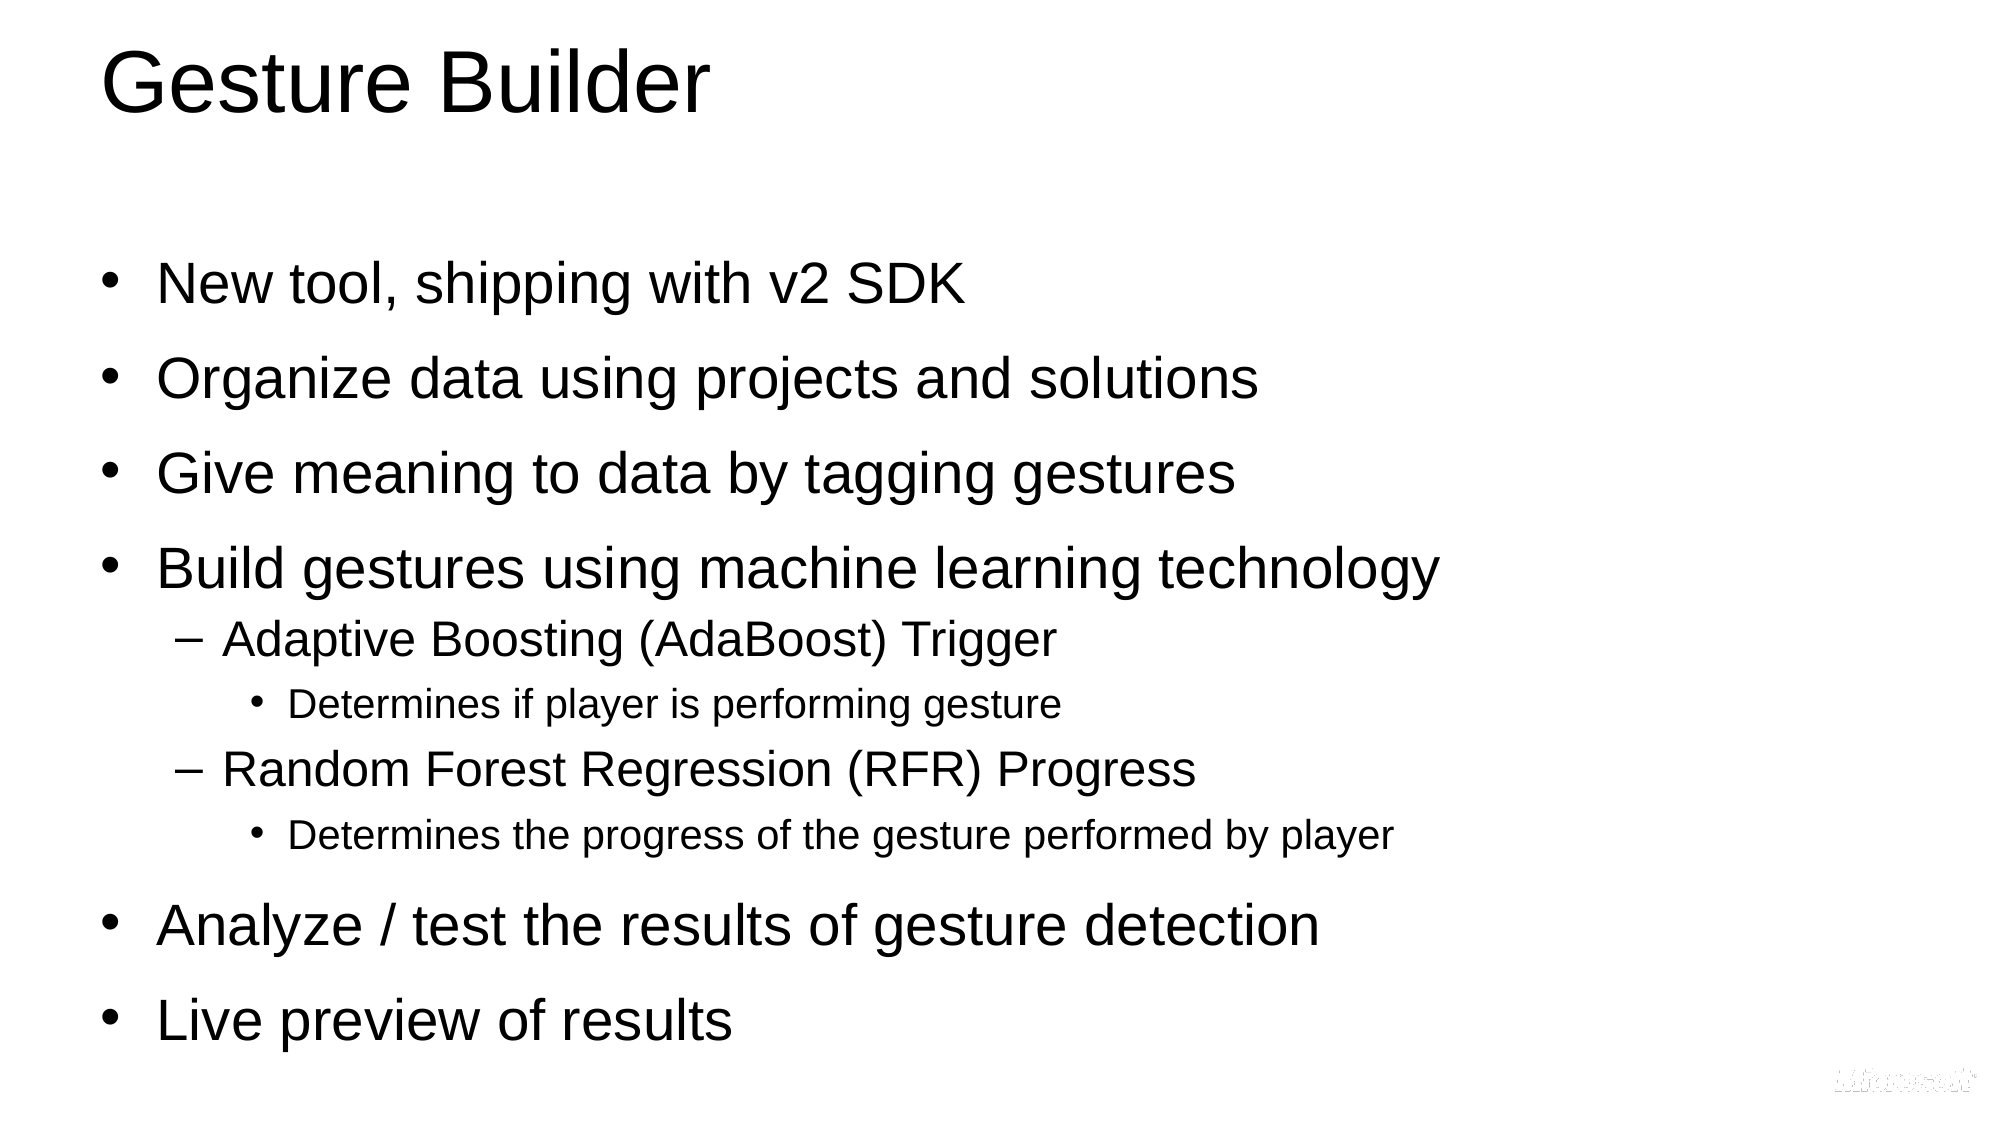

# Gesture Builder
New tool, shipping with v2 SDK
Organize data using projects and solutions
Give meaning to data by tagging gestures
Build gestures using machine learning technology
Adaptive Boosting (AdaBoost) Trigger
Determines if player is performing gesture
Random Forest Regression (RFR) Progress
Determines the progress of the gesture performed by player
Analyze / test the results of gesture detection
Live preview of results